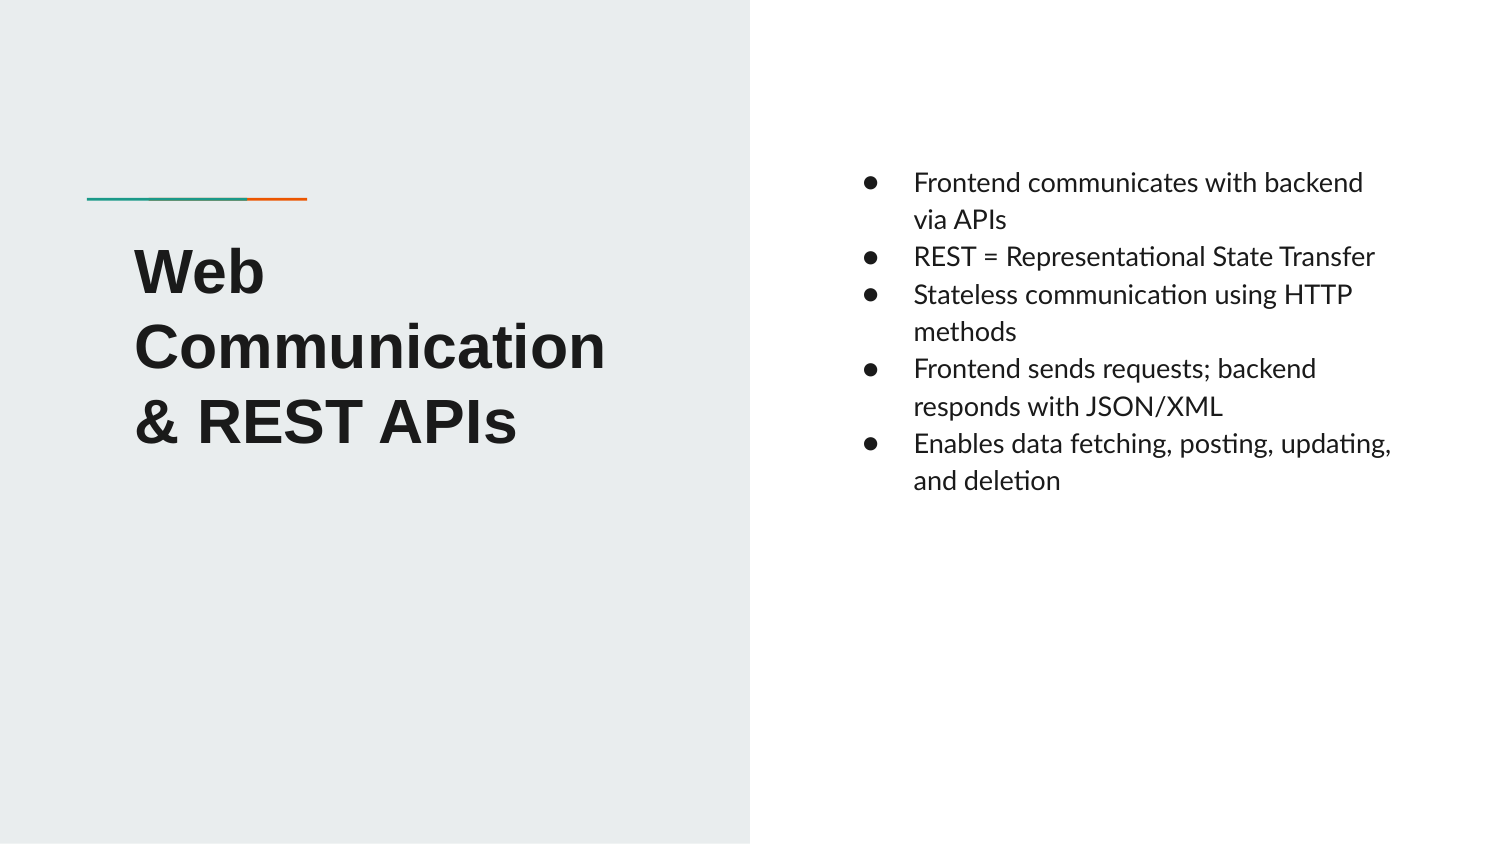

Frontend communicates with backend via APIs
REST = Representational State Transfer
Stateless communication using HTTP methods
Frontend sends requests; backend responds with JSON/XML
Enables data fetching, posting, updating, and deletion
# Web Communication & REST APIs